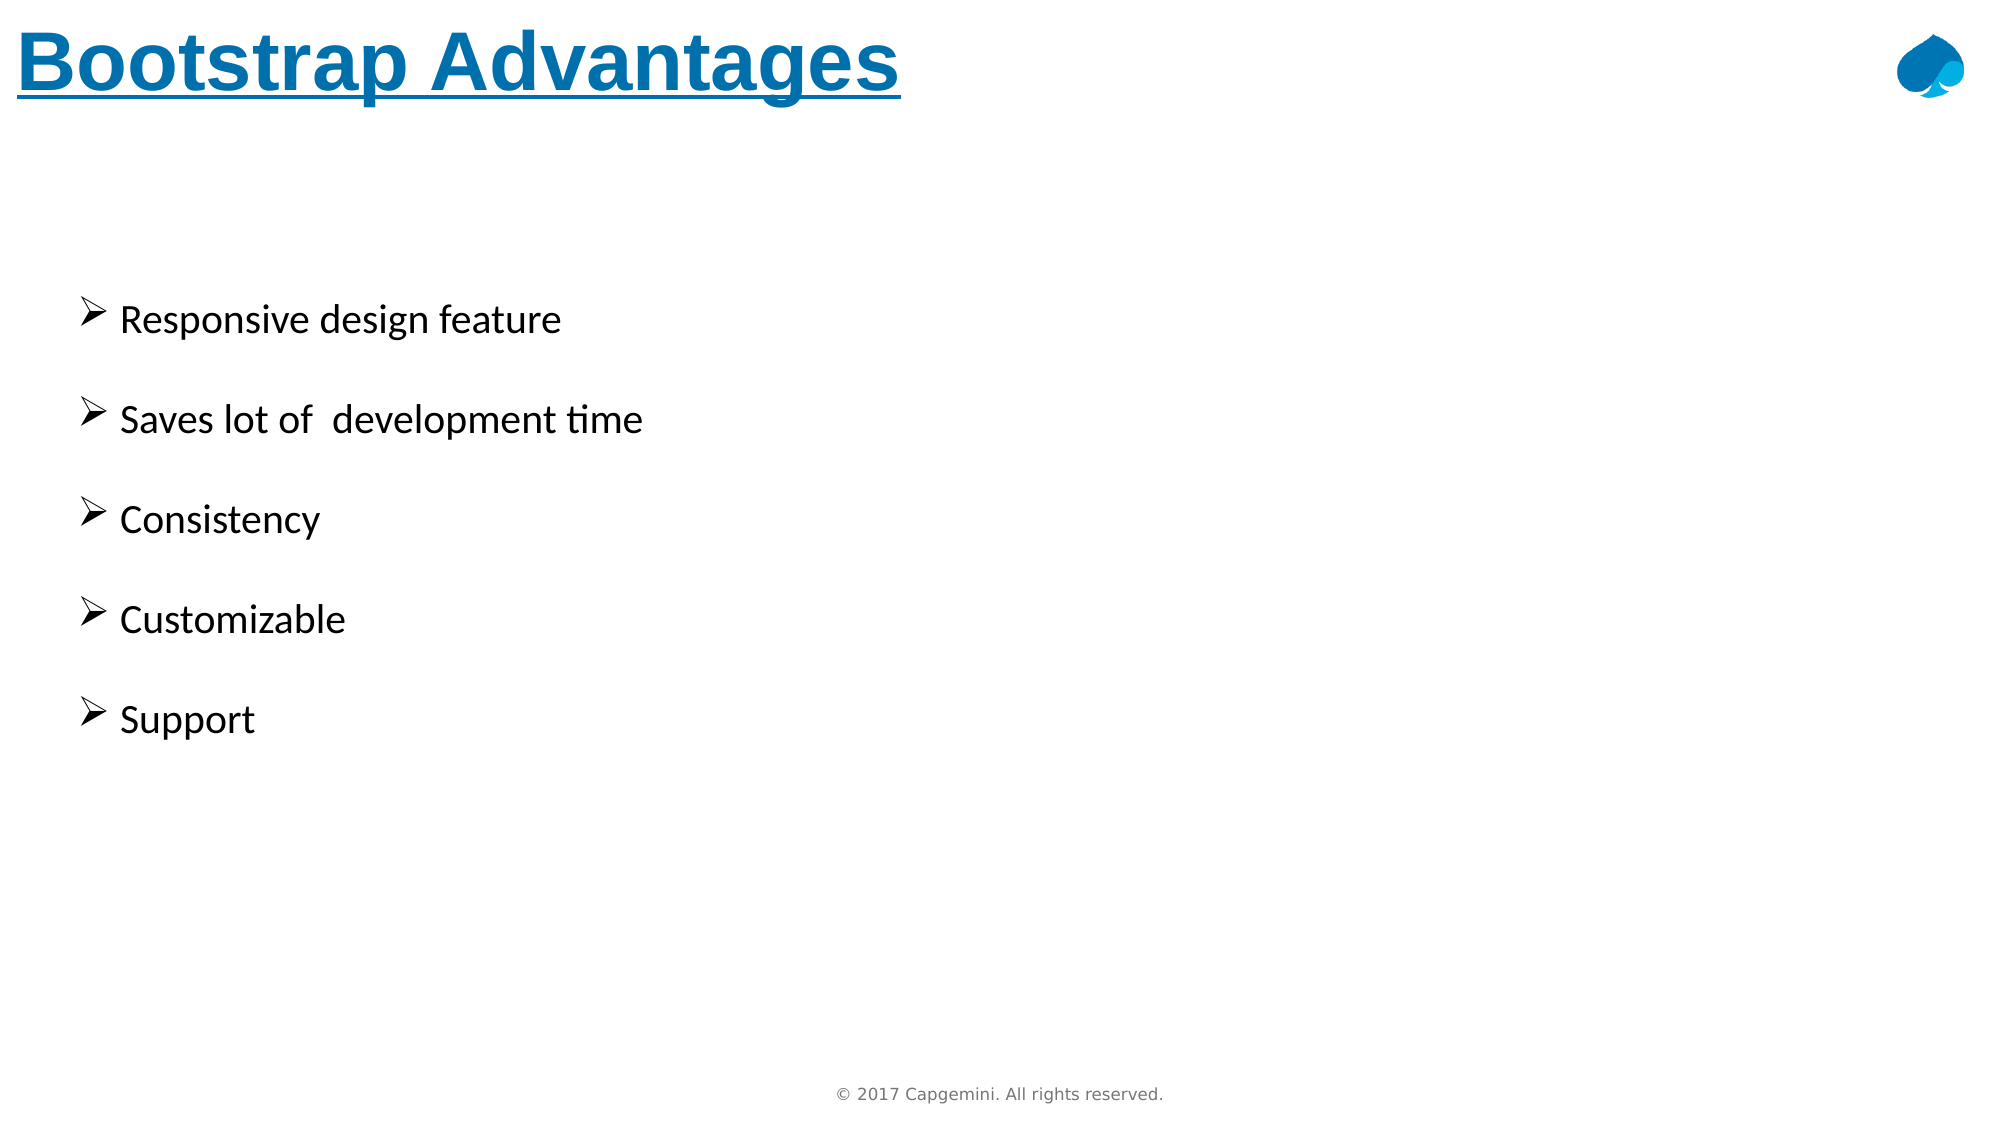

Bootstrap Advantages
 Responsive design feature
 Saves lot of  development time
 Consistency
 Customizable
 Support